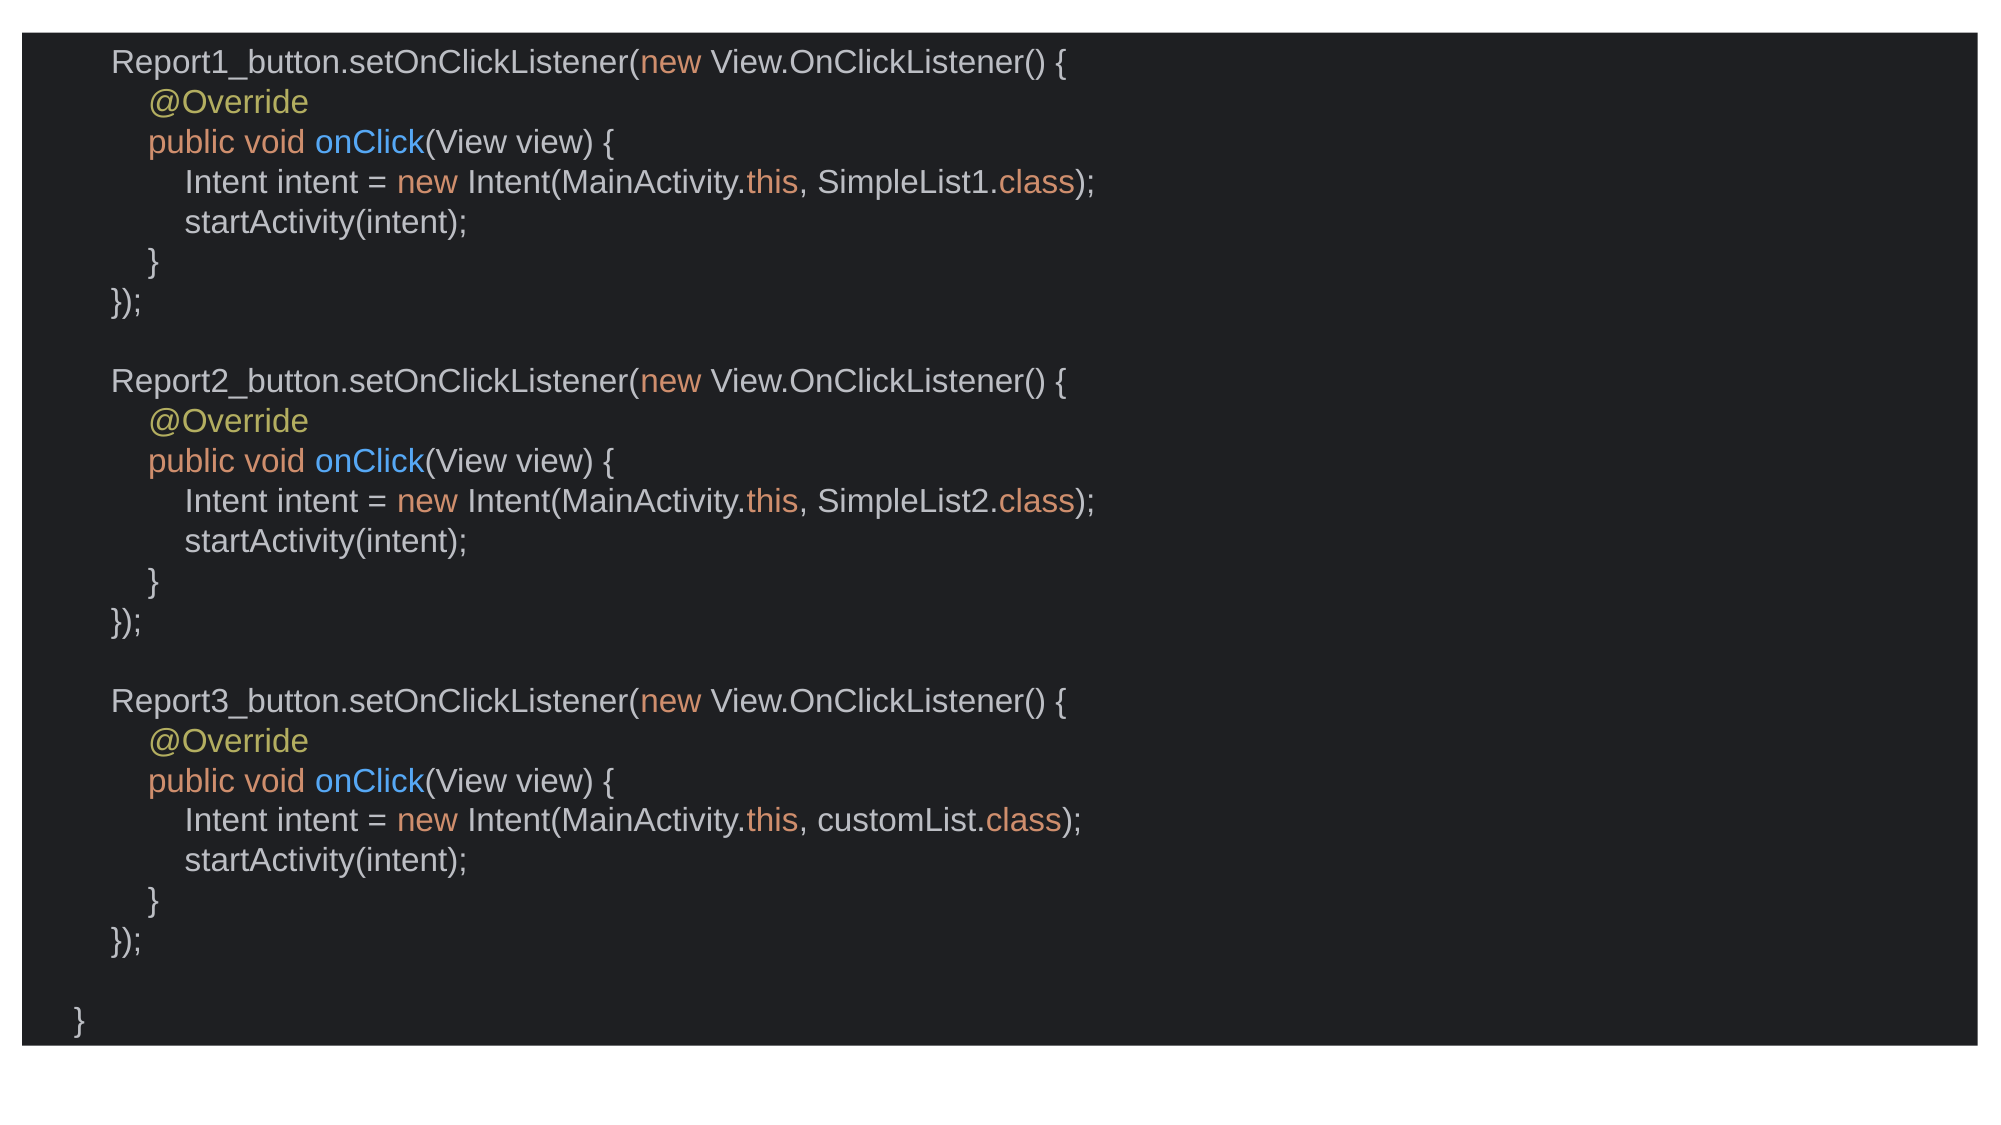

Report1_button.setOnClickListener(new View.OnClickListener() {
            @Override
            public void onClick(View view) {
                Intent intent = new Intent(MainActivity.this, SimpleList1.class);
                startActivity(intent);
            }
        });
        Report2_button.setOnClickListener(new View.OnClickListener() {
            @Override
            public void onClick(View view) {
                Intent intent = new Intent(MainActivity.this, SimpleList2.class);
                startActivity(intent);
            }
        });
        Report3_button.setOnClickListener(new View.OnClickListener() {
            @Override
            public void onClick(View view) {
                Intent intent = new Intent(MainActivity.this, customList.class);
                startActivity(intent);
            }
        });
    }